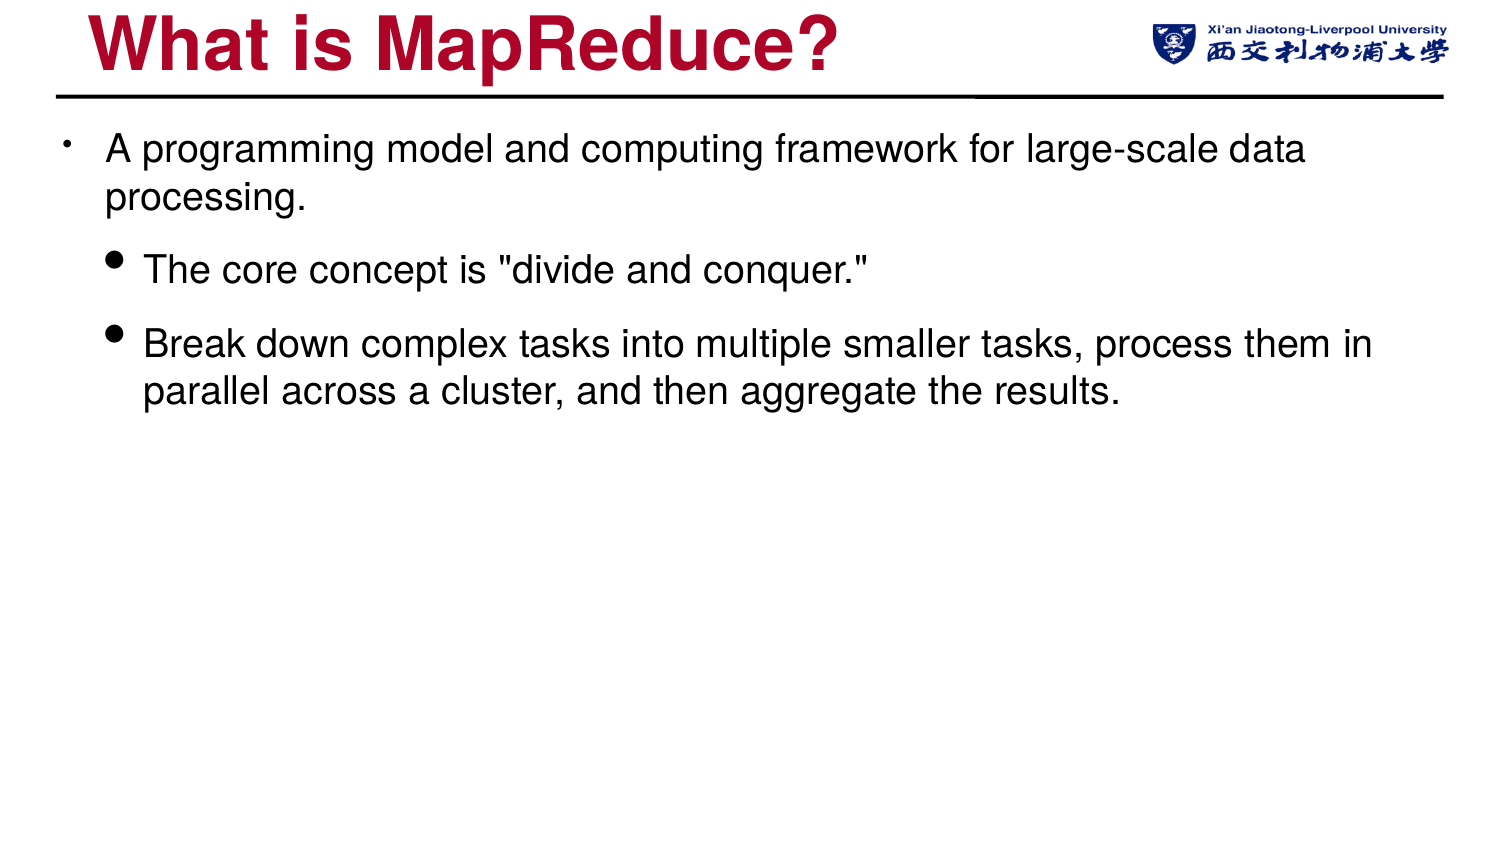

# What is MapReduce?
A programming model and computing framework for large-scale data processing.
The core concept is "divide and conquer."
Break down complex tasks into multiple smaller tasks, process them in parallel across a cluster, and then aggregate the results.